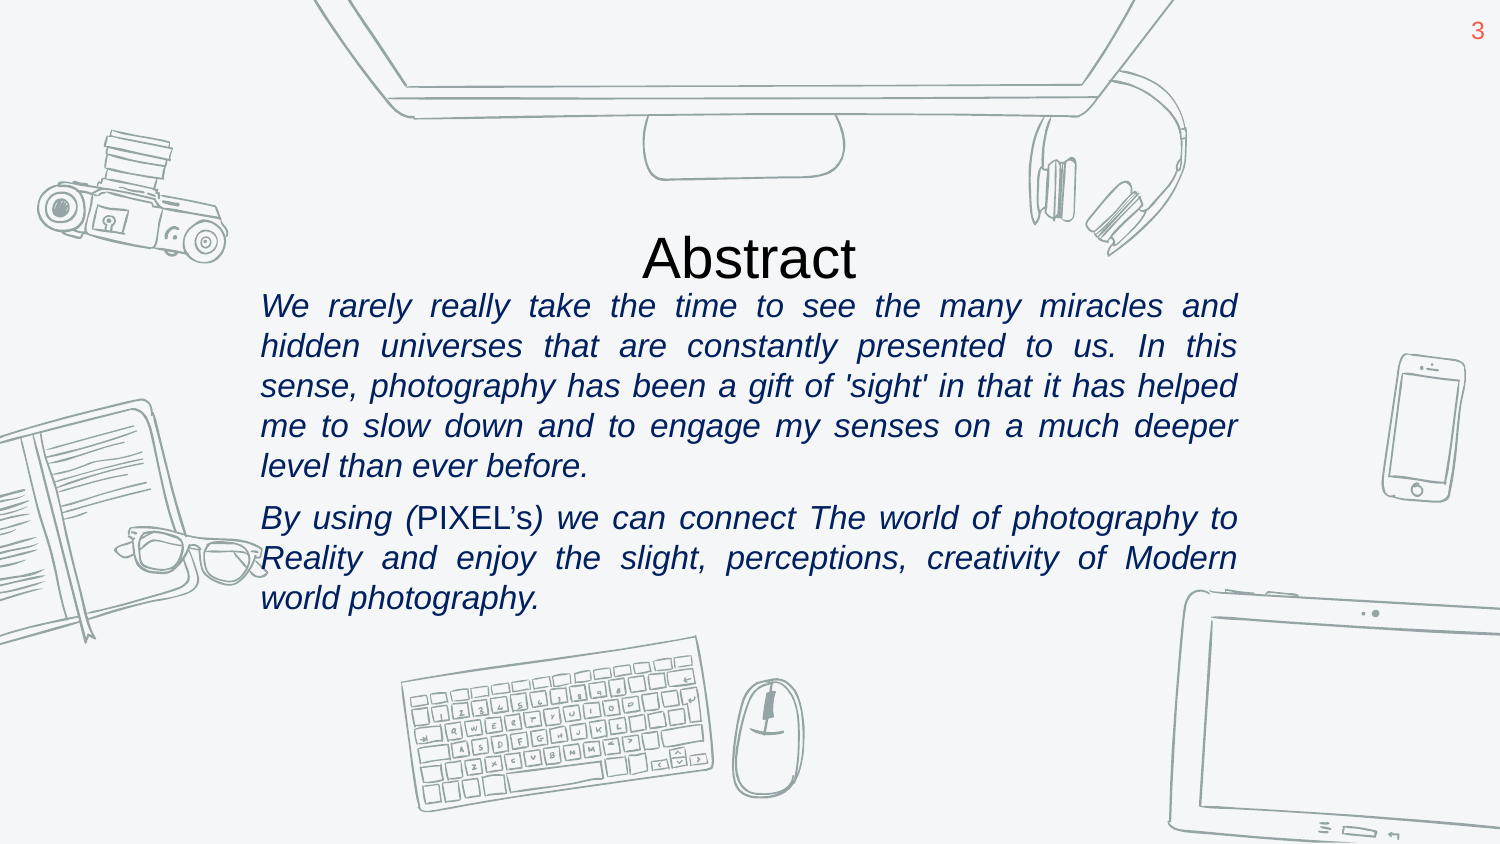

3
Abstract
We rarely really take the time to see the many miracles and hidden universes that are constantly presented to us. In this sense, photography has been a gift of 'sight' in that it has helped me to slow down and to engage my senses on a much deeper level than ever before.
By using (PIXEL’s) we can connect The world of photography to Reality and enjoy the slight, perceptions, creativity of Modern world photography.